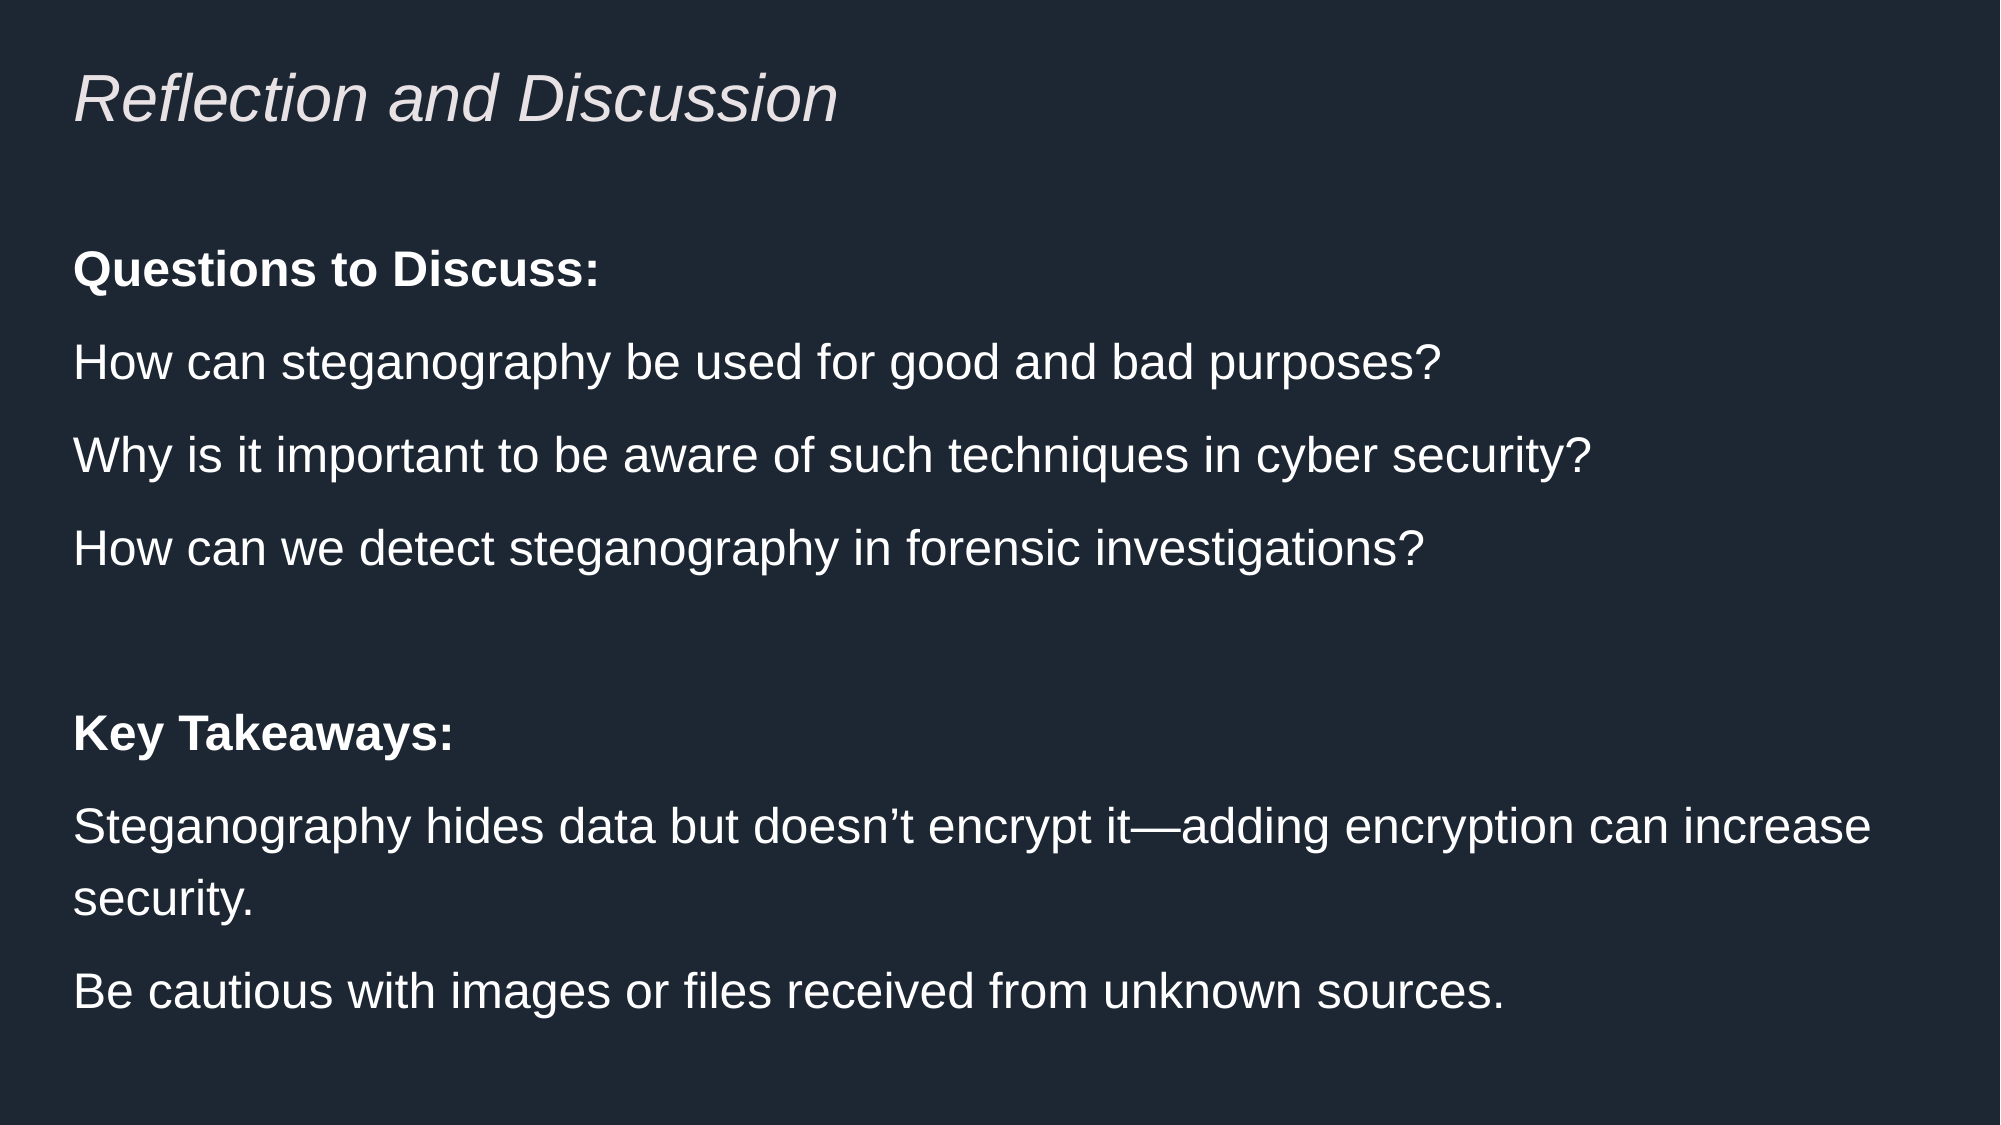

# Reflection and Discussion
Questions to Discuss:
How can steganography be used for good and bad purposes?
Why is it important to be aware of such techniques in cyber security?
How can we detect steganography in forensic investigations?

Key Takeaways:
Steganography hides data but doesn’t encrypt it—adding encryption can increase  security.
Be cautious with images or files received from unknown sources.